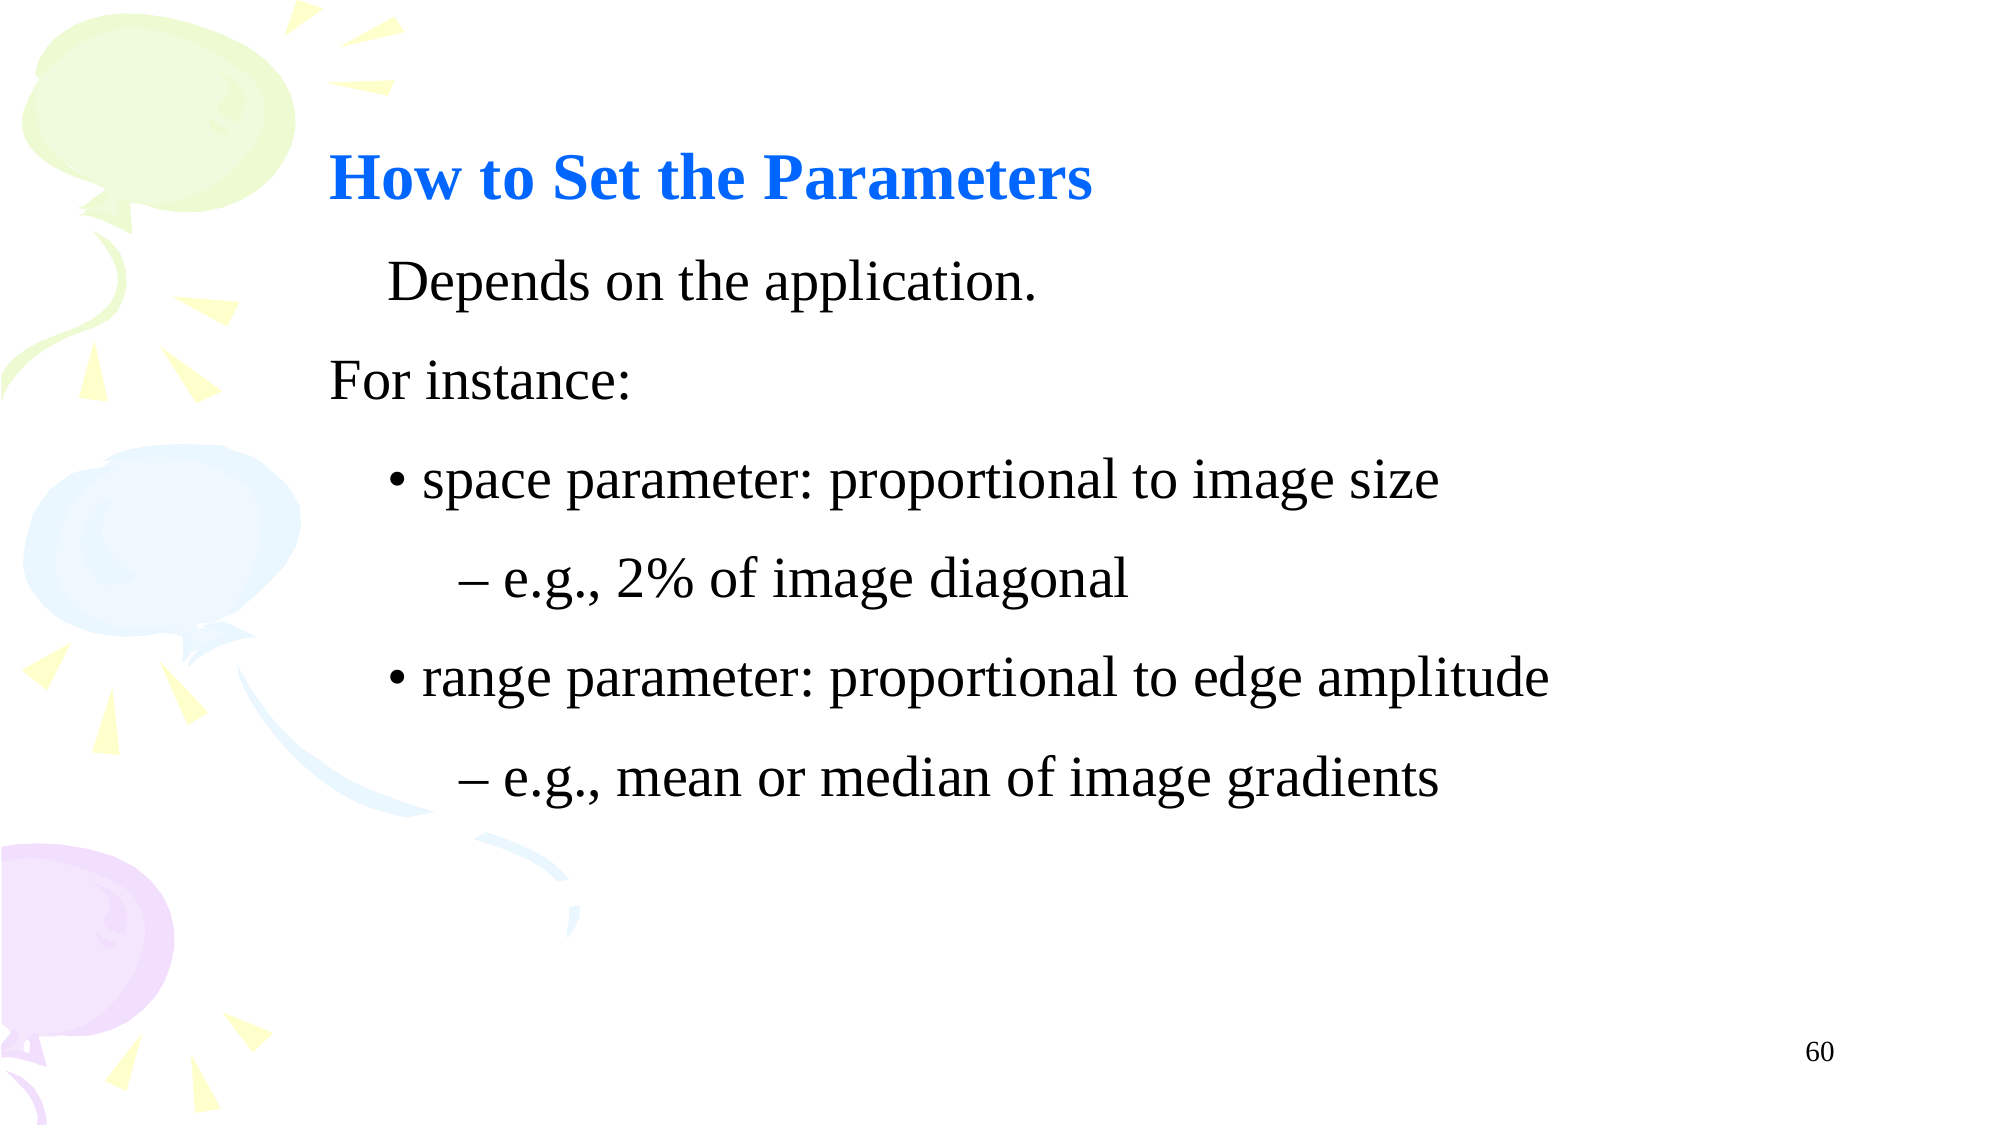

How to Set the Parameters
    Depends on the application.
For instance:
    • space parameter: proportional to image size
         – e.g., 2% of image diagonal
    • range parameter: proportional to edge amplitude
         – e.g., mean or median of image gradients
60